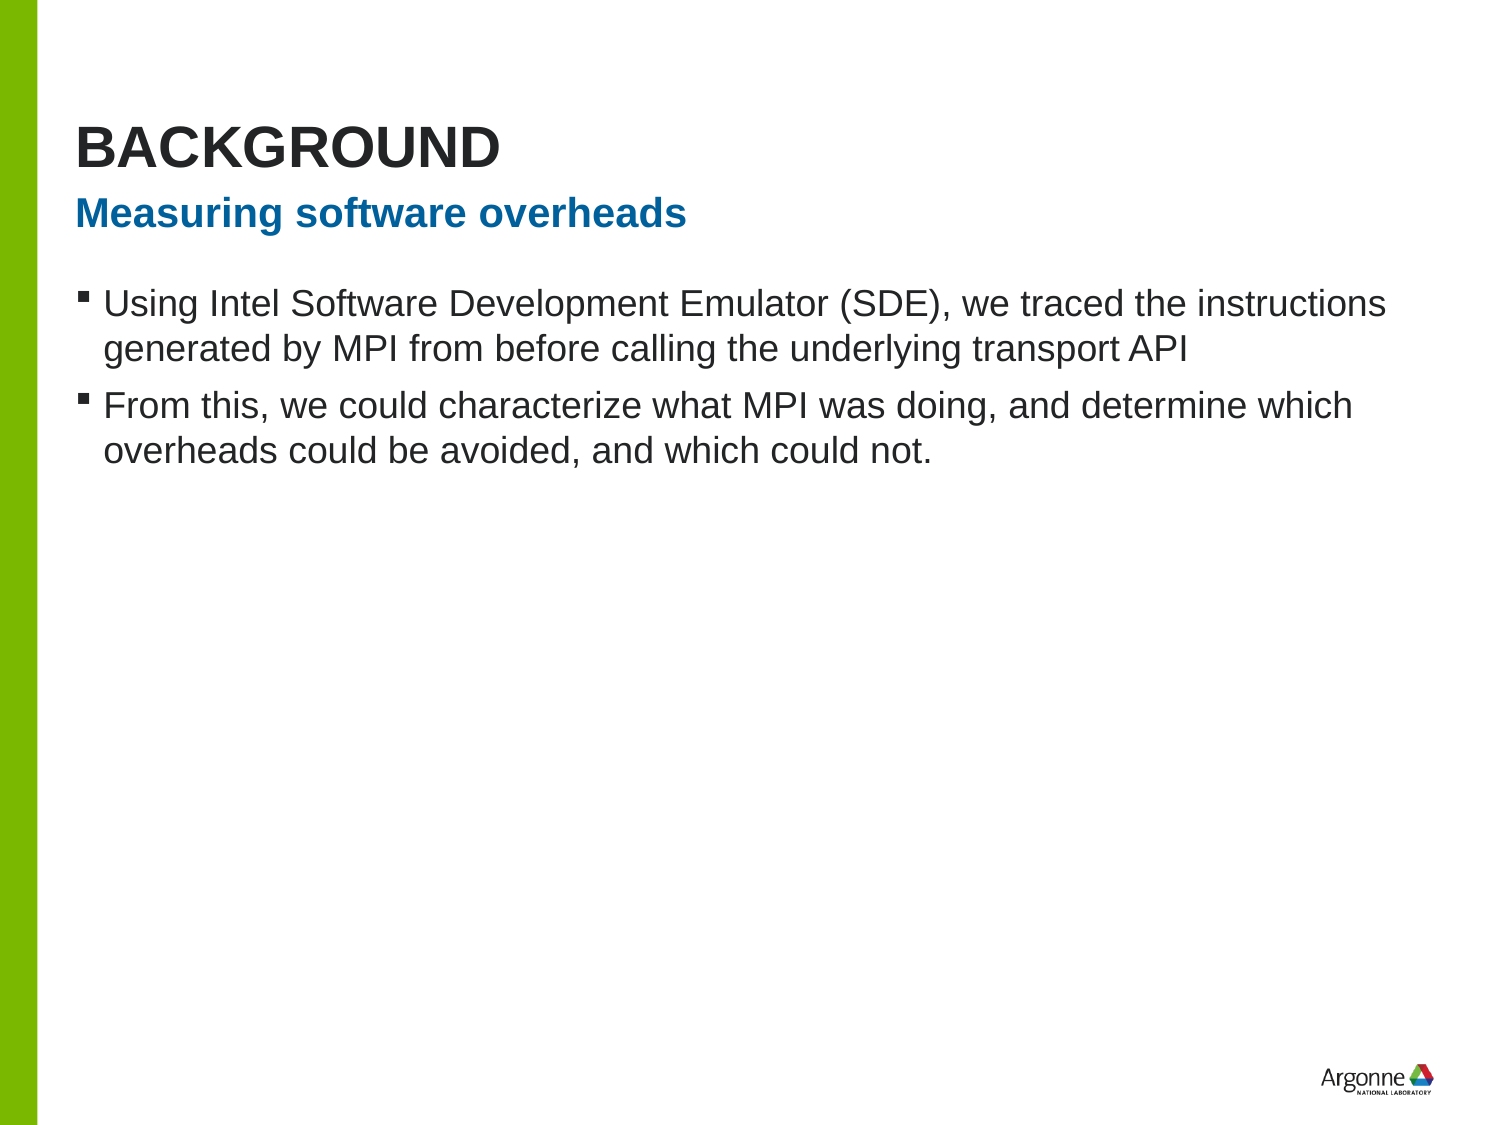

# BACKGROUND
Measuring software overheads
Using Intel Software Development Emulator (SDE), we traced the instructions generated by MPI from before calling the underlying transport API
From this, we could characterize what MPI was doing, and determine which overheads could be avoided, and which could not.